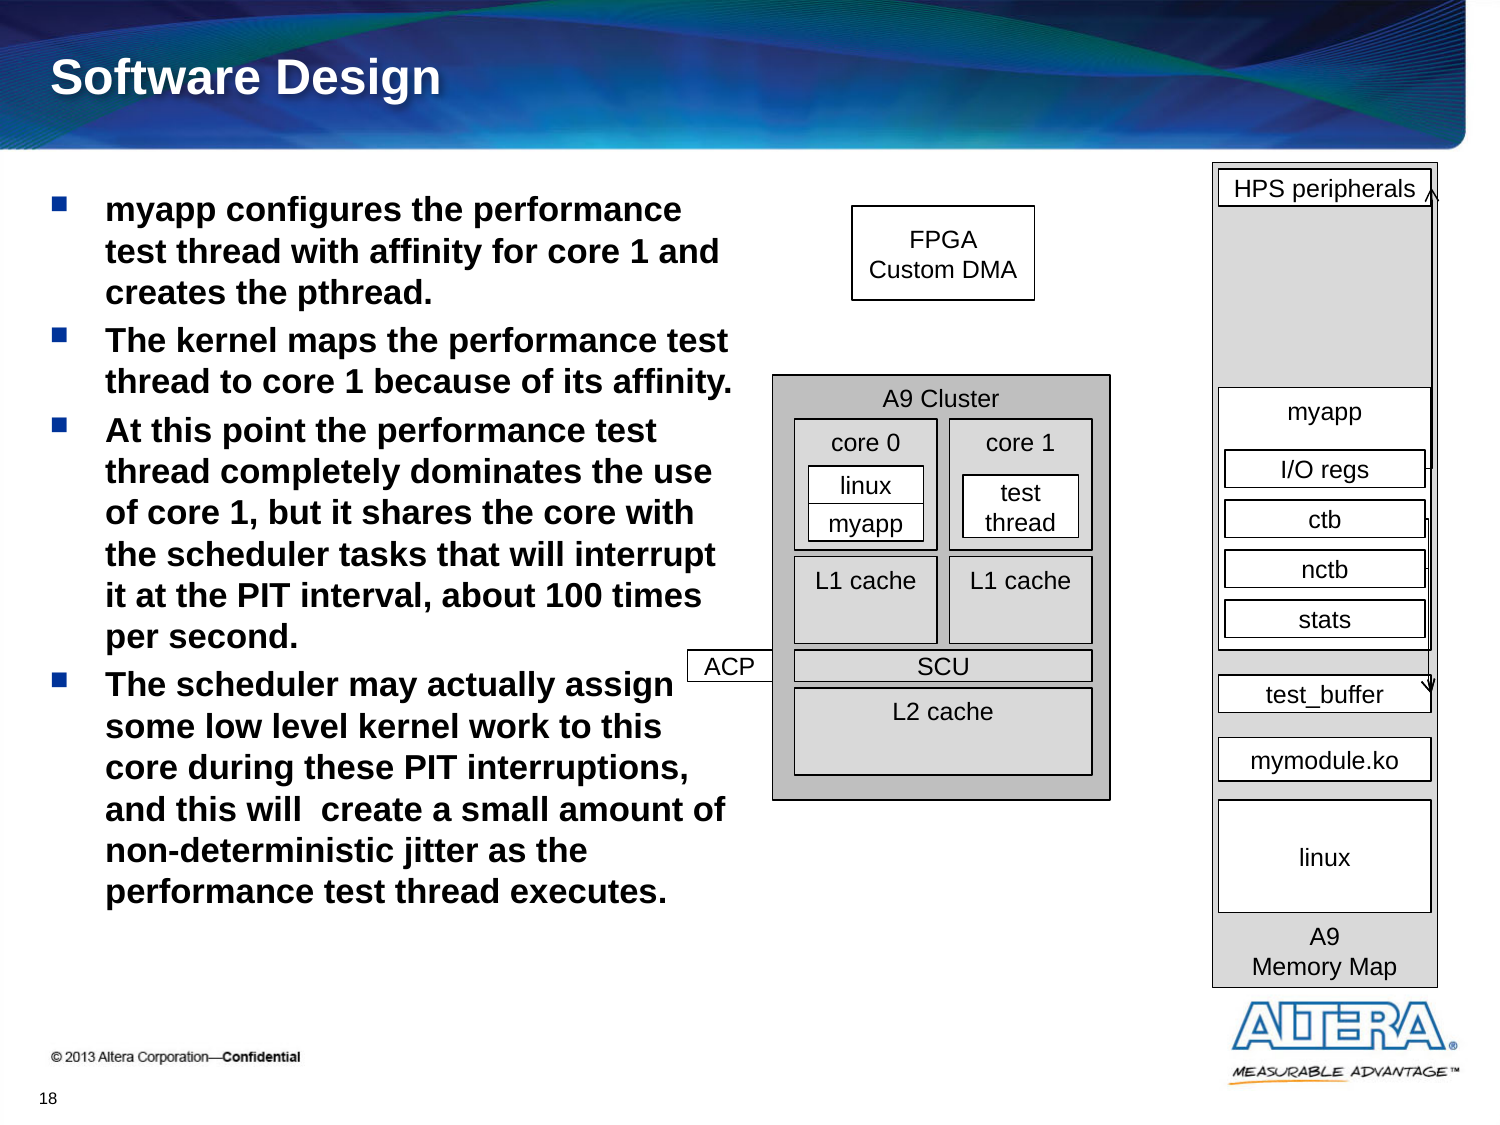

# Software Design
A9
Memory Map
HPS peripherals
myapp configures the performance test thread with affinity for core 1 and creates the pthread.
The kernel maps the performance test thread to core 1 because of its affinity.
At this point the performance test thread completely dominates the use of core 1, but it shares the core with the scheduler tasks that will interrupt it at the PIT interval, about 100 times per second.
The scheduler may actually assign some low level kernel work to this core during these PIT interruptions, and this will  create a small amount of non-deterministic jitter as the performance test thread executes.
FPGA
Custom DMA
A9 Cluster
myapp
core 0
core 1
I/O regs
linux
test
thread
ctb
myapp
nctb
L1 cache
L1 cache
stats
ACP
SCU
test_buffer
L2 cache
mymodule.ko
linux
18